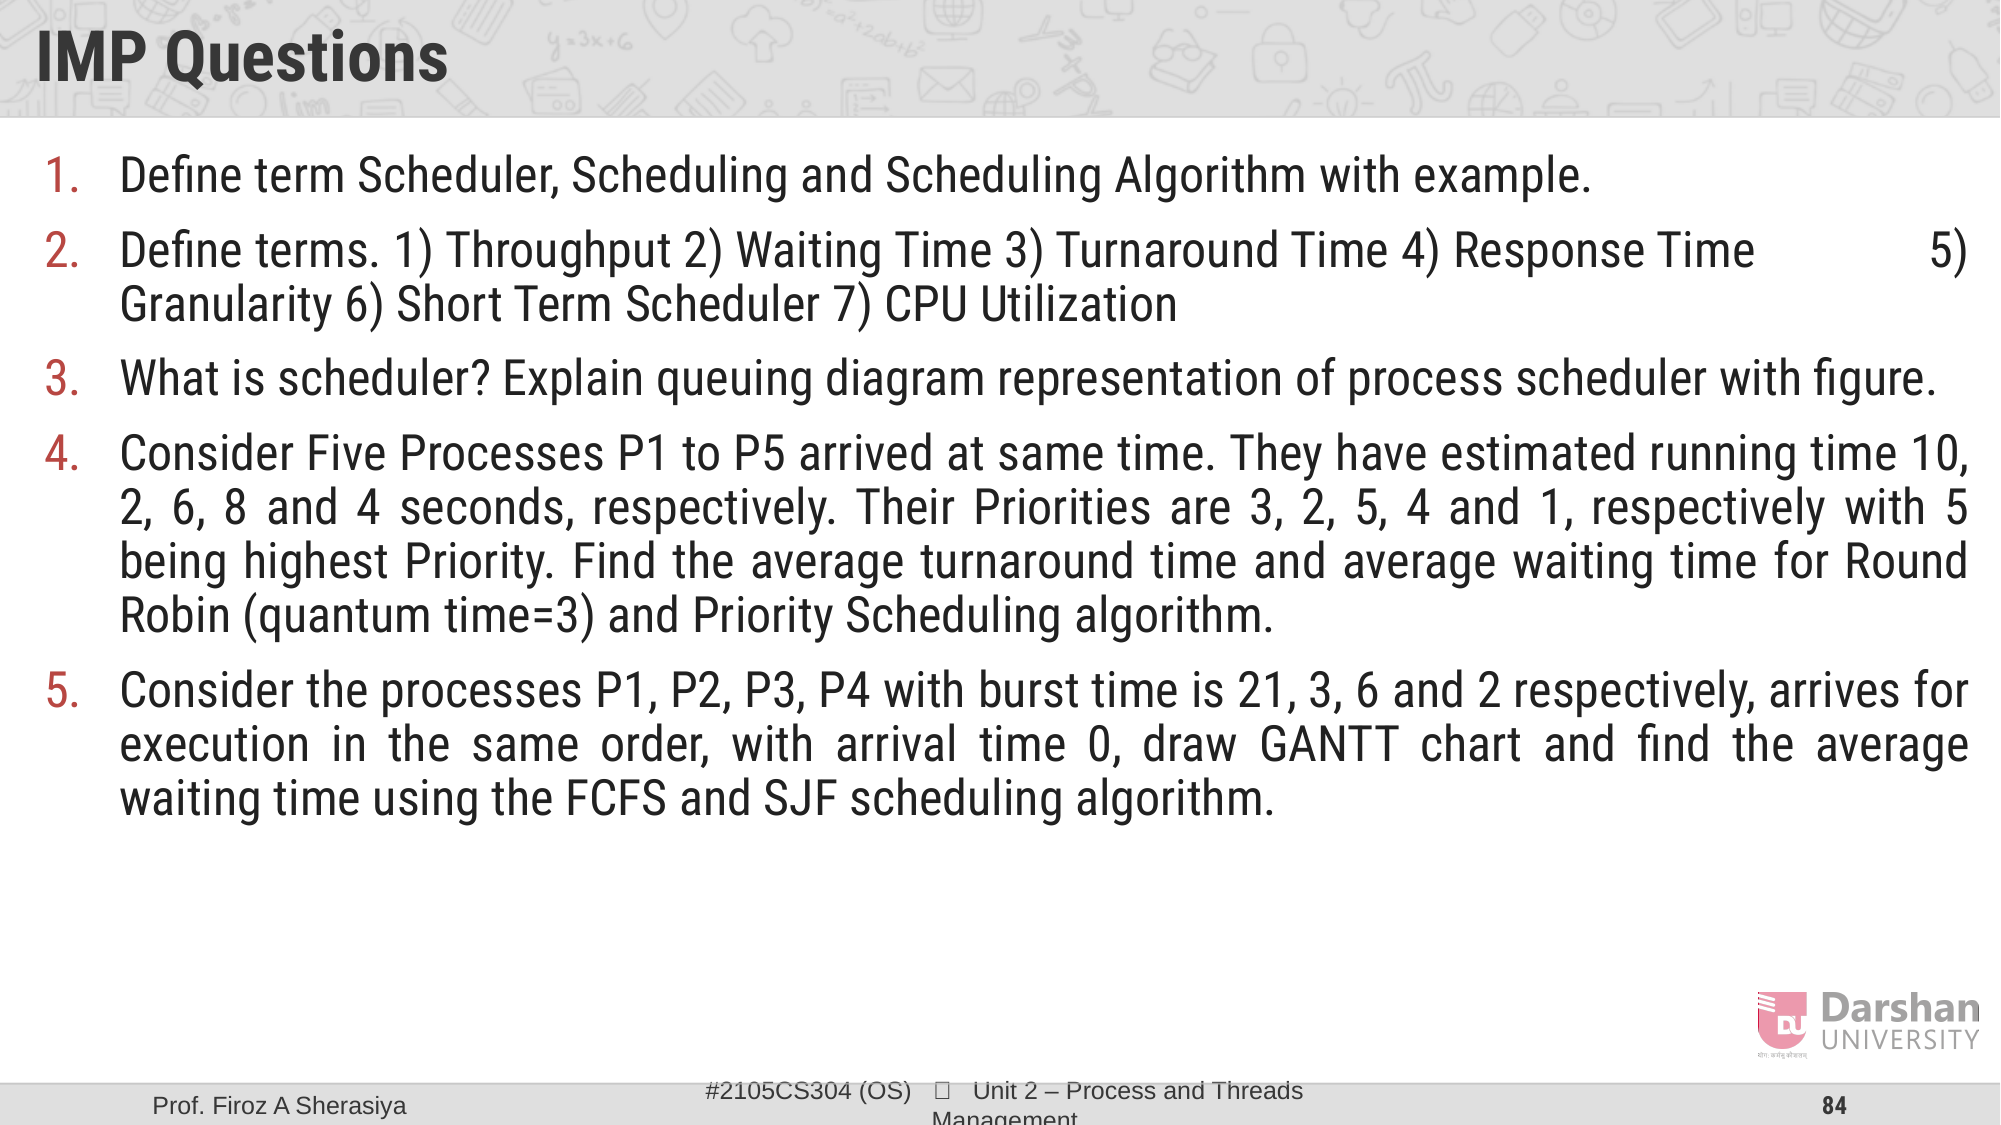

# IMP Questions
Define term Scheduler, Scheduling and Scheduling Algorithm with example.
Define terms. 1) Throughput 2) Waiting Time 3) Turnaround Time 4) Response Time               5) Granularity 6) Short Term Scheduler 7) CPU Utilization
What is scheduler? Explain queuing diagram representation of process scheduler with figure.
Consider Five Processes P1 to P5 arrived at same time. They have estimated running time 10, 2, 6, 8 and 4 seconds, respectively. Their Priorities are 3, 2, 5, 4 and 1, respectively with 5 being highest Priority. Find the average turnaround time and average waiting time for Round Robin (quantum time=3) and Priority Scheduling algorithm.
Consider the processes P1, P2, P3, P4 with burst time is 21, 3, 6 and 2 respectively, arrives for execution in the same order, with arrival time 0, draw GANTT chart and find the average waiting time using the FCFS and SJF scheduling algorithm.